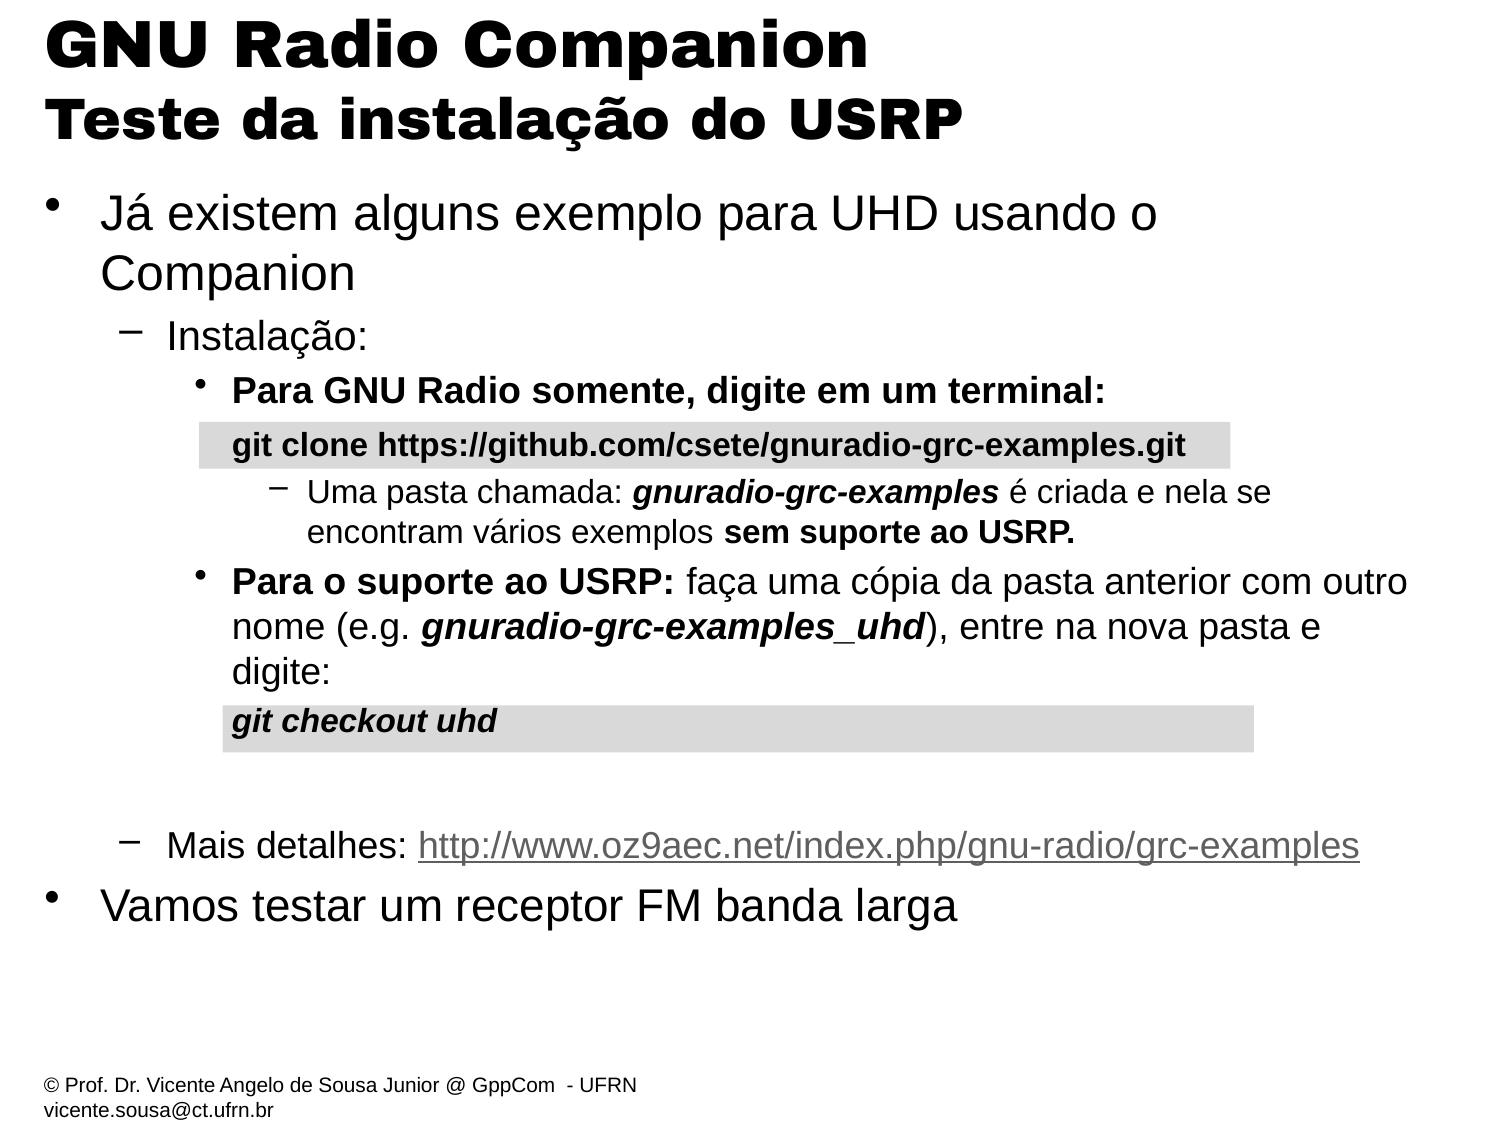

# GNU Radio Companion Teste da instalação do USRP
Já existem alguns exemplo para UHD usando o Companion
Instalação:
Para GNU Radio somente, digite em um terminal:
	git clone https://github.com/csete/gnuradio-grc-examples.git
Uma pasta chamada: gnuradio-grc-examples é criada e nela se encontram vários exemplos sem suporte ao USRP.
Para o suporte ao USRP: faça uma cópia da pasta anterior com outro nome (e.g. gnuradio-grc-examples_uhd), entre na nova pasta e digite:
	git checkout uhd

Mais detalhes: http://www.oz9aec.net/index.php/gnu-radio/grc-examples
Vamos testar um receptor FM banda larga